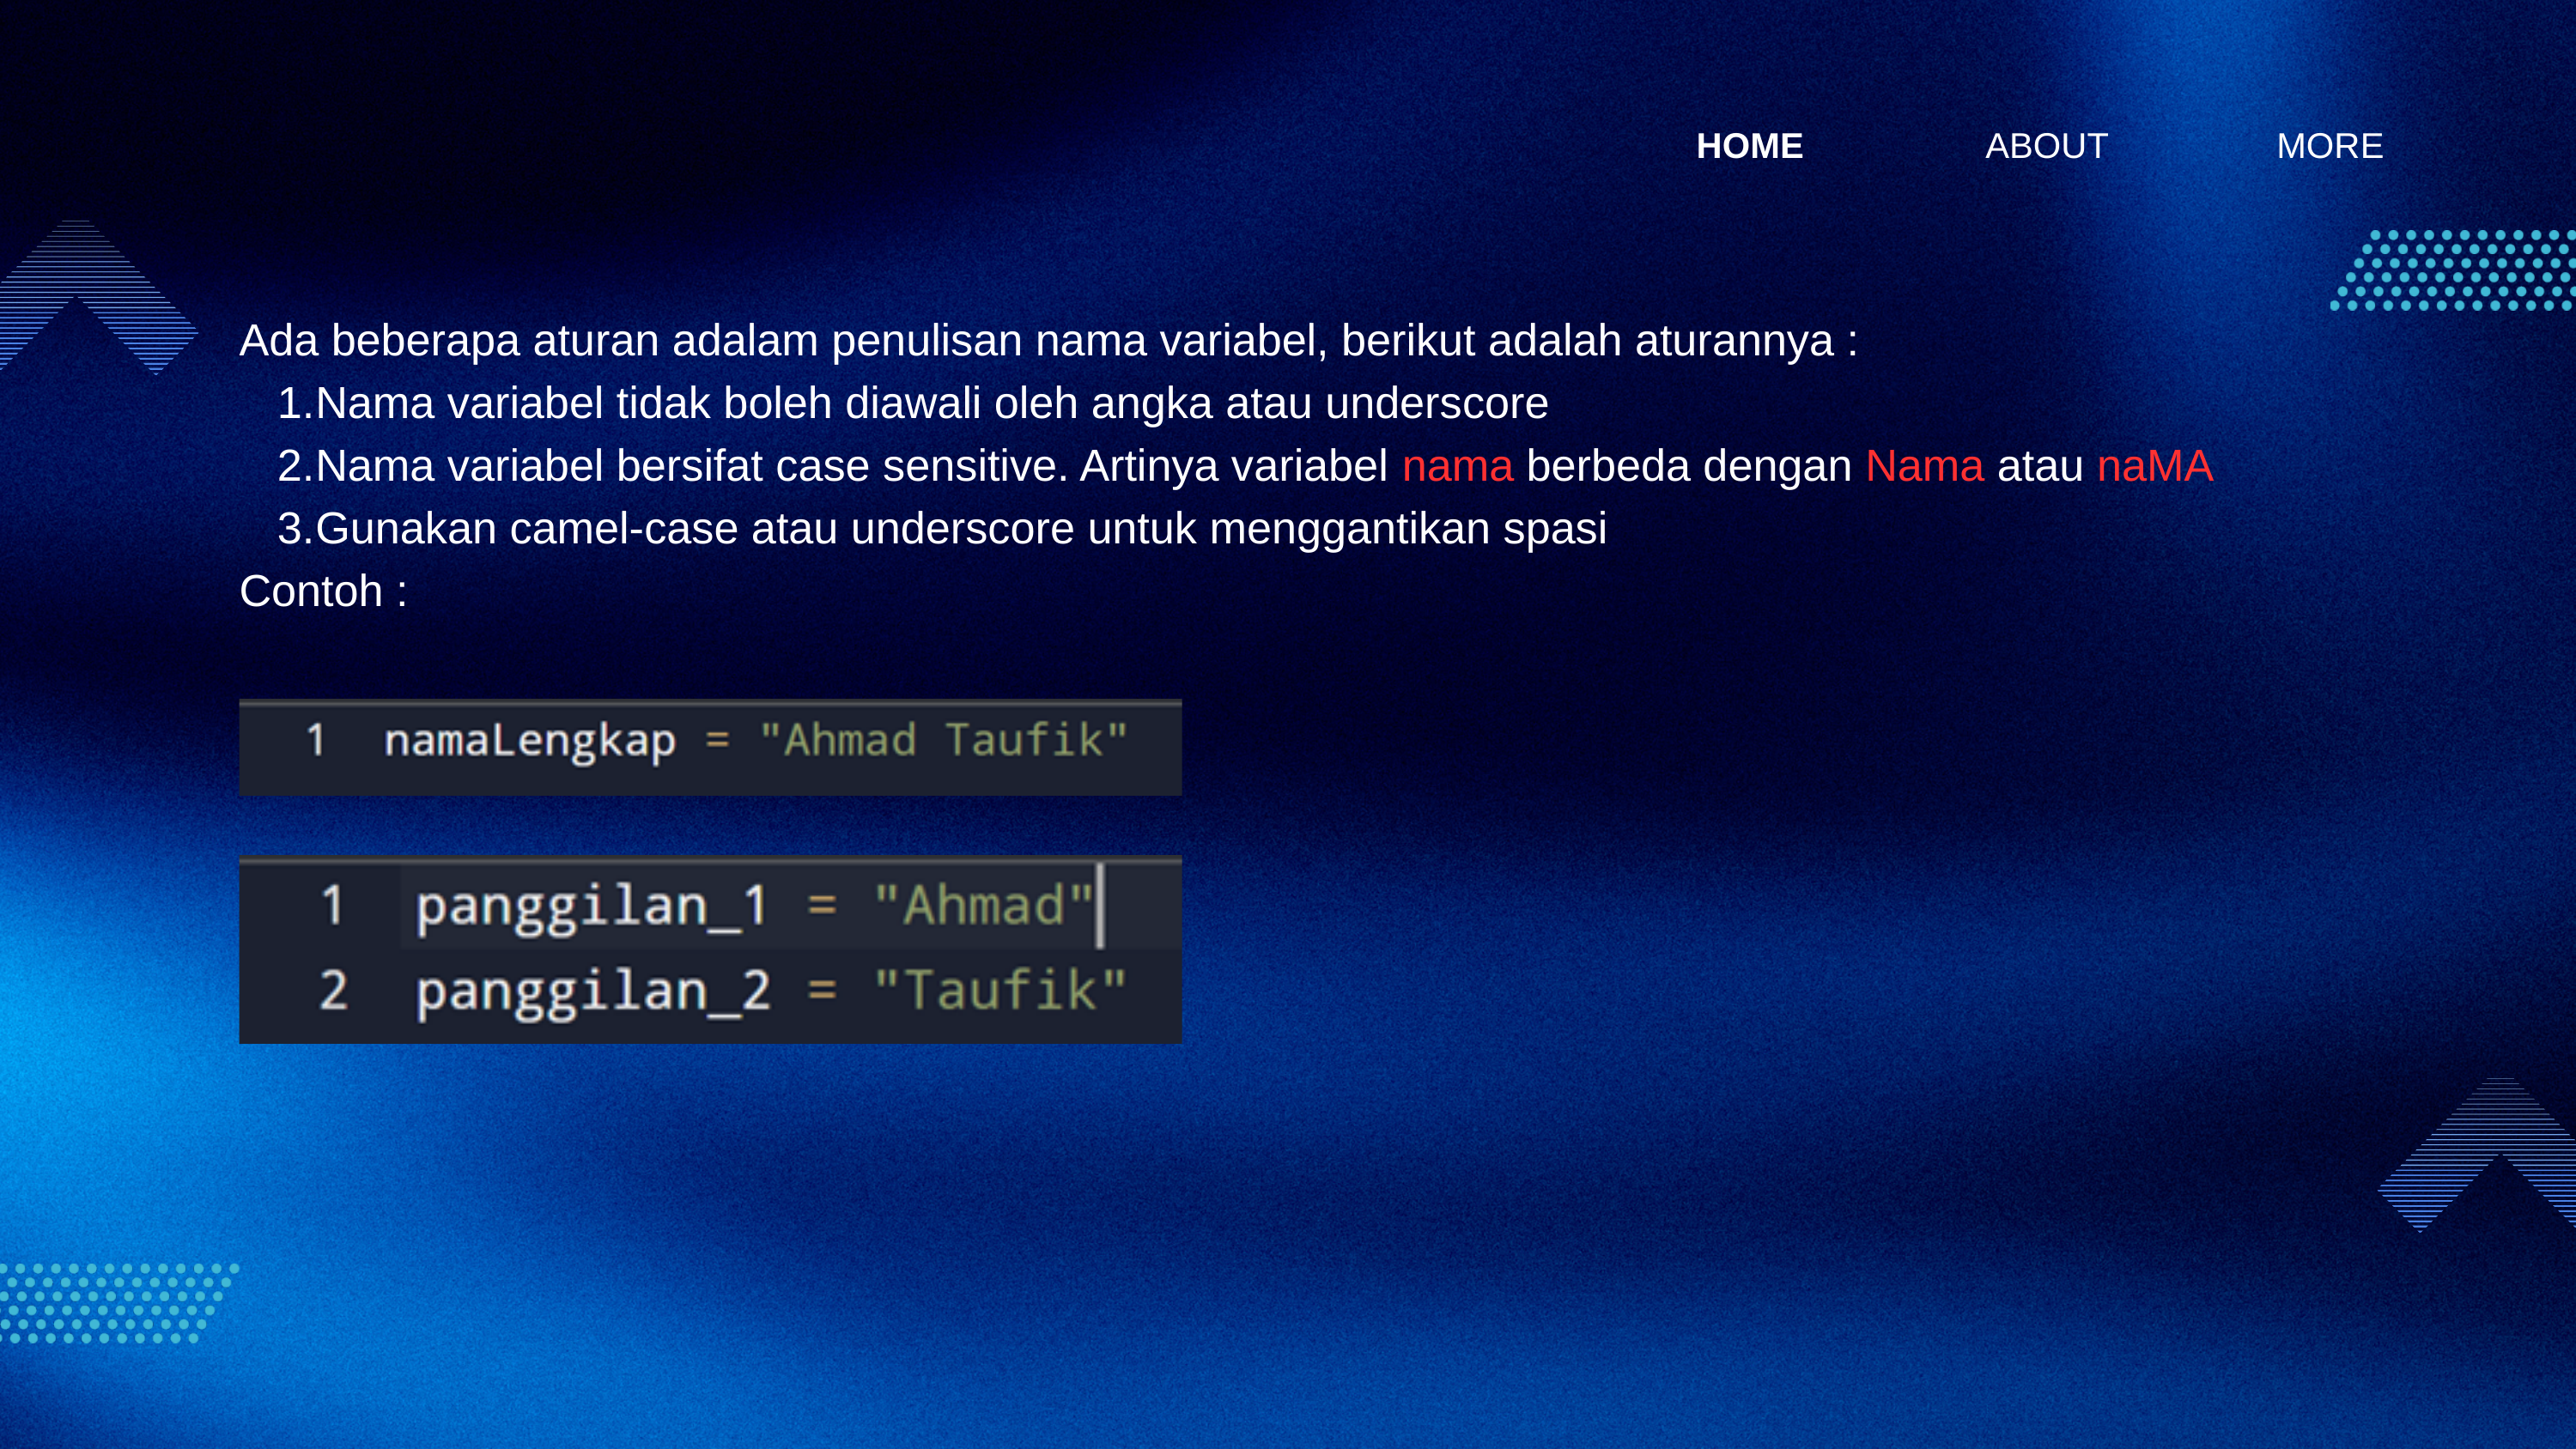

HOME
ABOUT
MORE

Ada beberapa aturan adalam penulisan nama variabel, berikut adalah aturannya :
Nama variabel tidak boleh diawali oleh angka atau underscore
Nama variabel bersifat case sensitive. Artinya variabel nama berbeda dengan Nama atau naMA
Gunakan camel-case atau underscore untuk menggantikan spasi
Contoh :